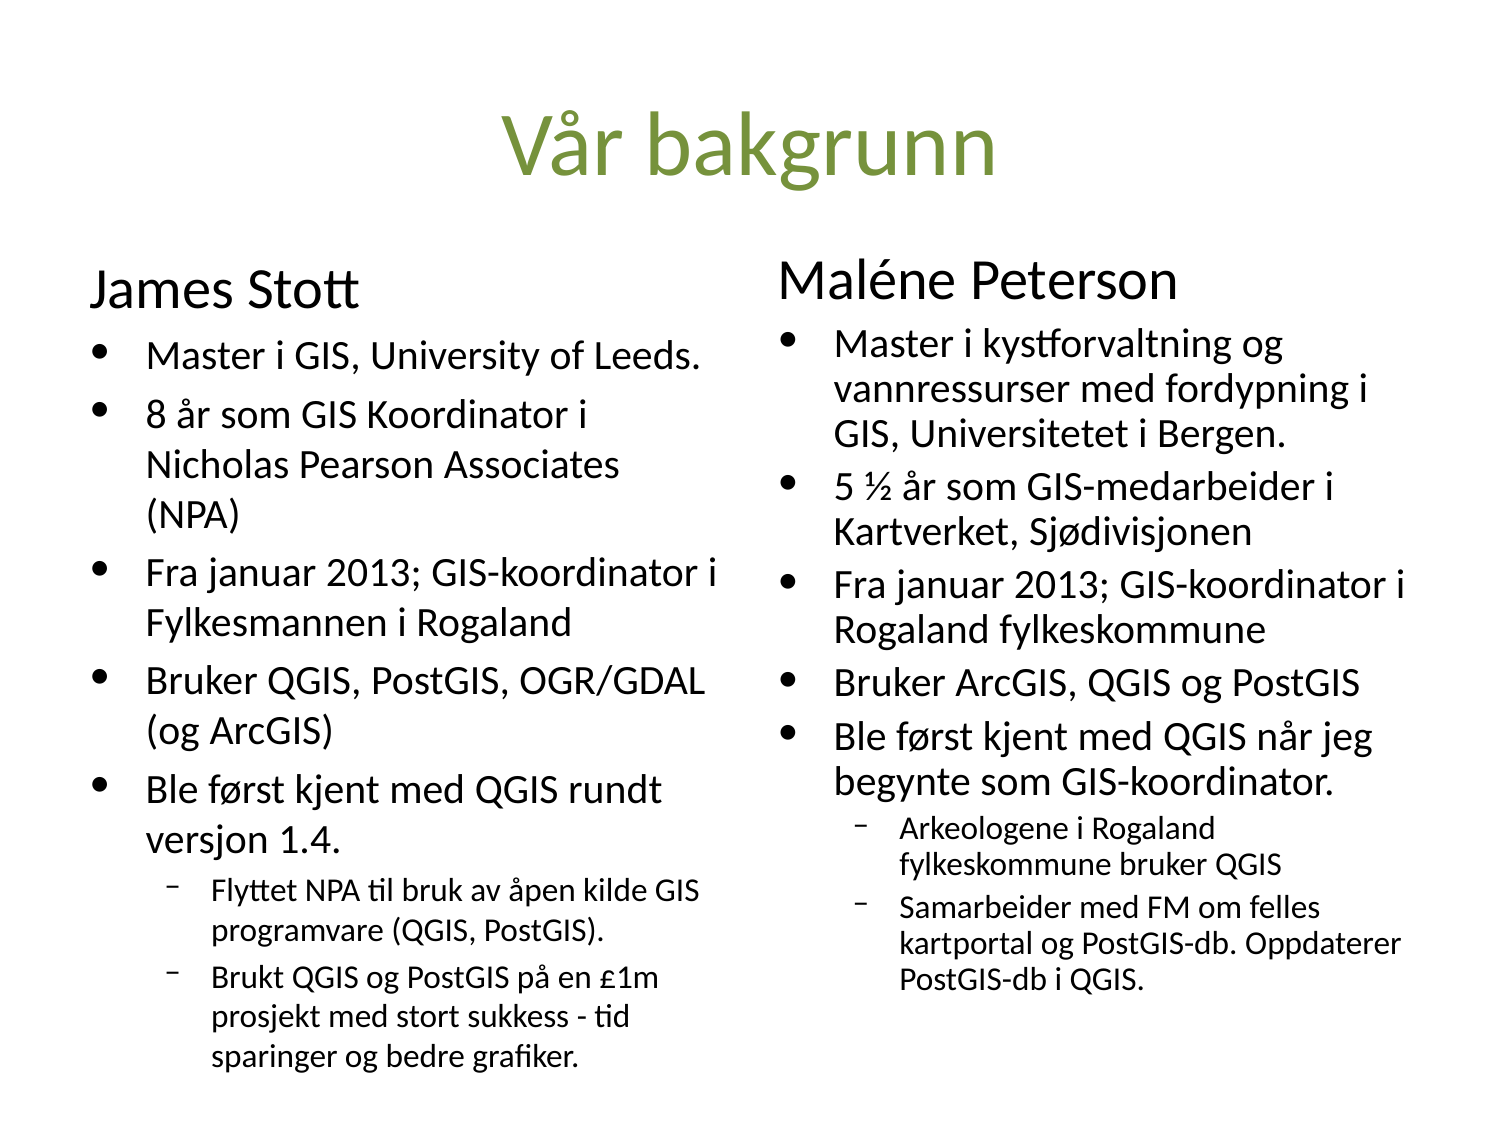

# Vår bakgrunn
James Stott
Master i GIS, University of Leeds.
8 år som GIS Koordinator i Nicholas Pearson Associates (NPA)
Fra januar 2013; GIS-koordinator i Fylkesmannen i Rogaland
Bruker QGIS, PostGIS, OGR/GDAL (og ArcGIS)
Ble først kjent med QGIS rundt versjon 1.4.
Flyttet NPA til bruk av åpen kilde GIS programvare (QGIS, PostGIS).
Brukt QGIS og PostGIS på en £1m prosjekt med stort sukkess - tid sparinger og bedre grafiker.
Maléne Peterson
Master i kystforvaltning og vannressurser med fordypning i GIS, Universitetet i Bergen.
5 ½ år som GIS-medarbeider i Kartverket, Sjødivisjonen
Fra januar 2013; GIS-koordinator i Rogaland fylkeskommune
Bruker ArcGIS, QGIS og PostGIS
Ble først kjent med QGIS når jeg begynte som GIS-koordinator.
Arkeologene i Rogaland fylkeskommune bruker QGIS
Samarbeider med FM om felles kartportal og PostGIS-db. Oppdaterer PostGIS-db i QGIS.